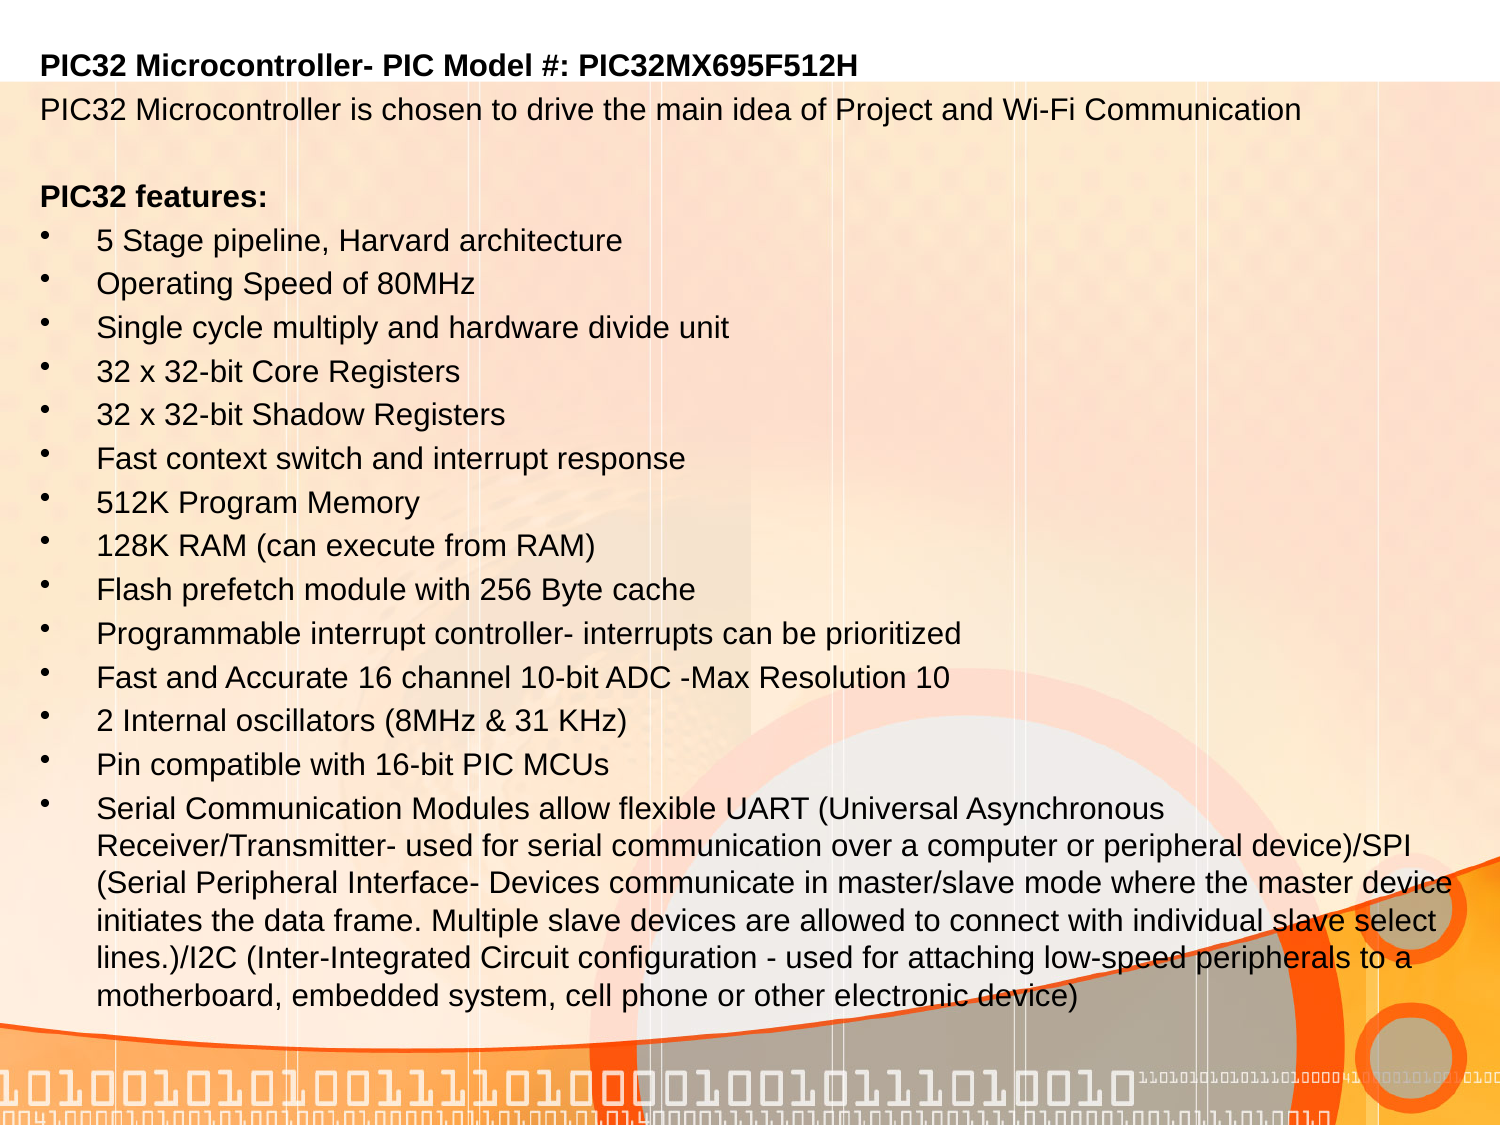

#
PIC32 Microcontroller- PIC Model #: PIC32MX695F512H
PIC32 Microcontroller is chosen to drive the main idea of Project and Wi-Fi Communication

PIC32 features:
5 Stage pipeline, Harvard architecture
Operating Speed of 80MHz
Single cycle multiply and hardware divide unit
32 x 32-bit Core Registers
32 x 32-bit Shadow Registers
Fast context switch and interrupt response
512K Program Memory
128K RAM (can execute from RAM)
Flash prefetch module with 256 Byte cache
Programmable interrupt controller- interrupts can be prioritized
Fast and Accurate 16 channel 10-bit ADC -Max Resolution 10
2 Internal oscillators (8MHz & 31 KHz)
Pin compatible with 16-bit PIC MCUs
Serial Communication Modules allow flexible UART (Universal Asynchronous Receiver/Transmitter- used for serial communication over a computer or peripheral device)/SPI (Serial Peripheral Interface- Devices communicate in master/slave mode where the master device initiates the data frame. Multiple slave devices are allowed to connect with individual slave select lines.)/I2C (Inter-Integrated Circuit configuration - used for attaching low-speed peripherals to a motherboard, embedded system, cell phone or other electronic device)